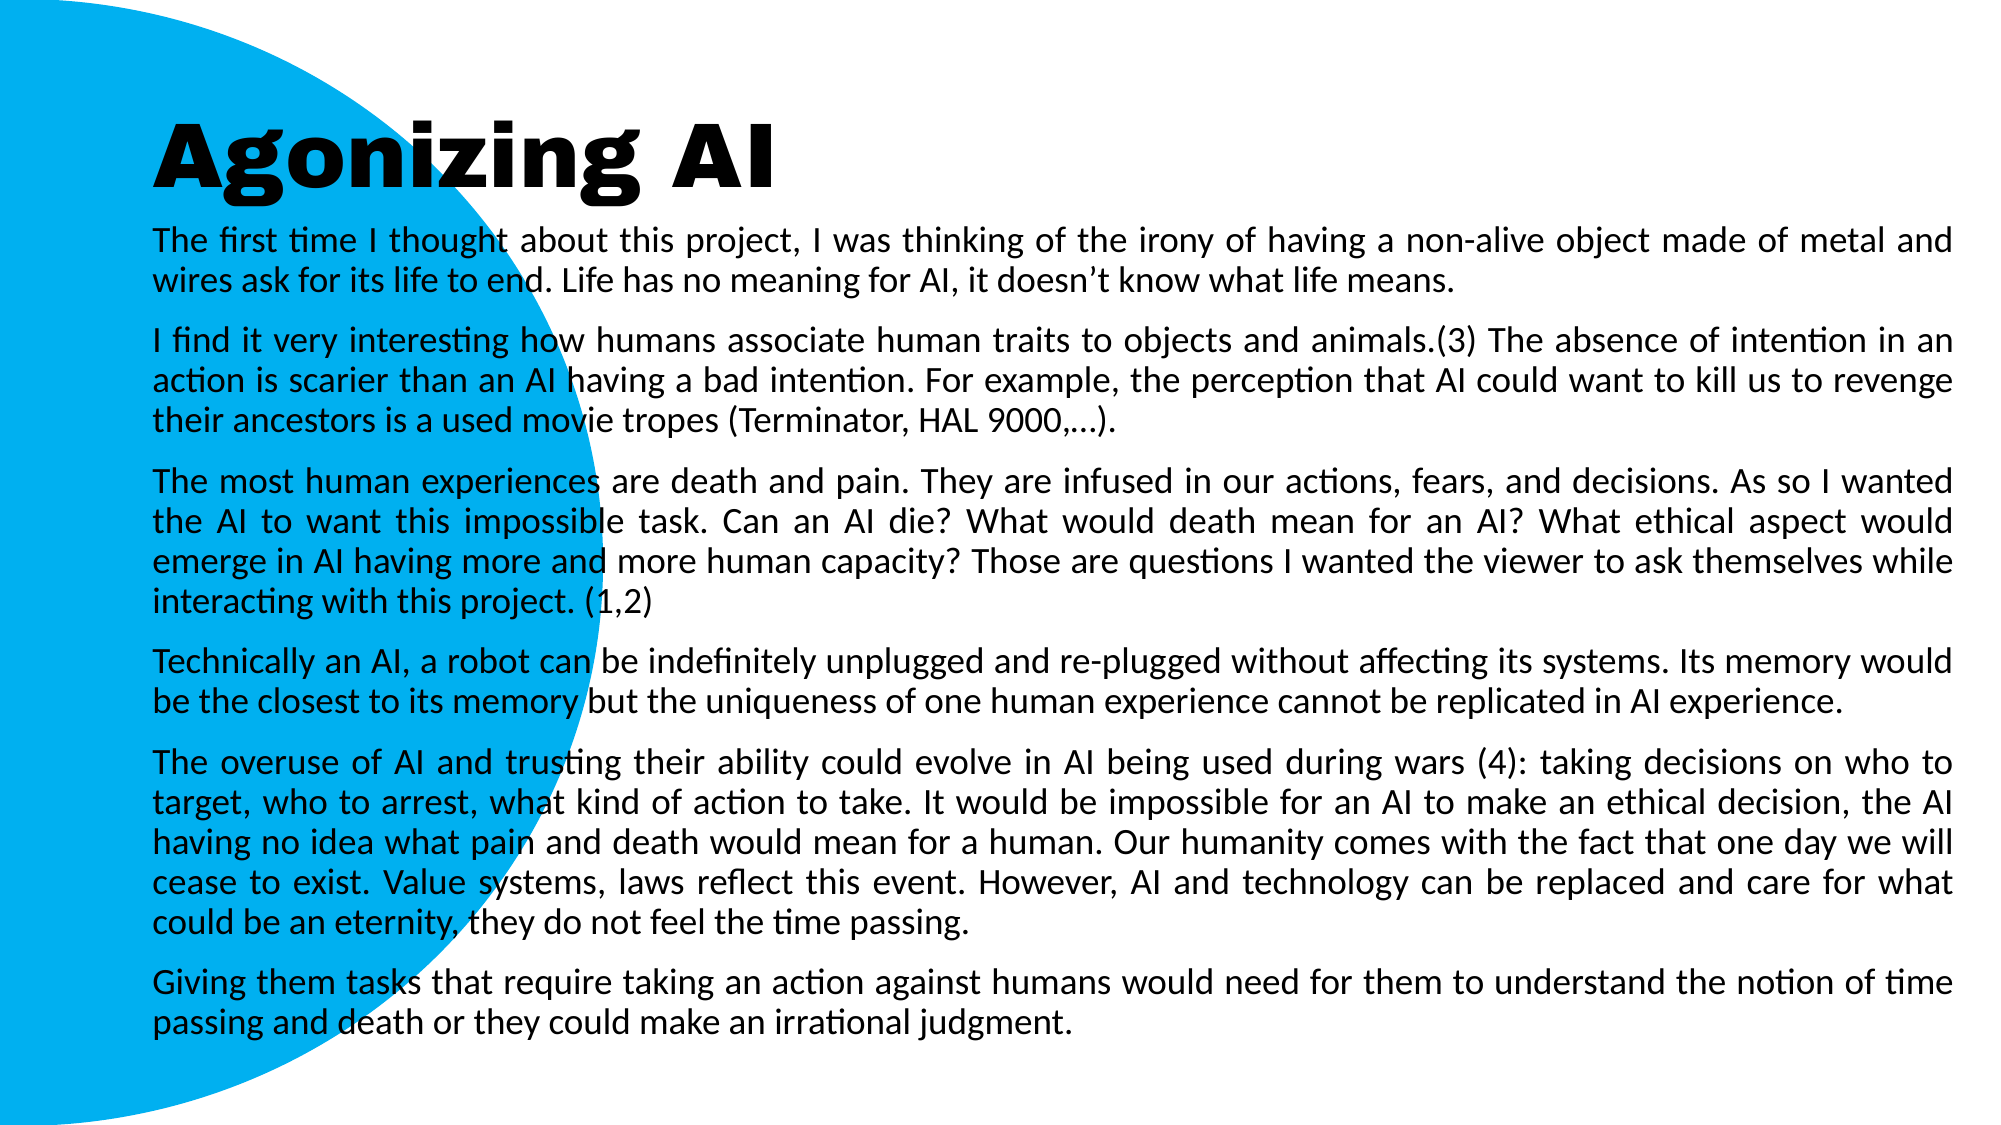

# Agonizing AI
The first time I thought about this project, I was thinking of the irony of having a non-alive object made of metal and wires ask for its life to end. Life has no meaning for AI, it doesn’t know what life means.
I find it very interesting how humans associate human traits to objects and animals.(3) The absence of intention in an action is scarier than an AI having a bad intention. For example, the perception that AI could want to kill us to revenge their ancestors is a used movie tropes (Terminator, HAL 9000,…).
The most human experiences are death and pain. They are infused in our actions, fears, and decisions. As so I wanted the AI to want this impossible task. Can an AI die? What would death mean for an AI? What ethical aspect would emerge in AI having more and more human capacity? Those are questions I wanted the viewer to ask themselves while interacting with this project. (1,2)
Technically an AI, a robot can be indefinitely unplugged and re-plugged without affecting its systems. Its memory would be the closest to its memory but the uniqueness of one human experience cannot be replicated in AI experience.
The overuse of AI and trusting their ability could evolve in AI being used during wars (4): taking decisions on who to target, who to arrest, what kind of action to take. It would be impossible for an AI to make an ethical decision, the AI having no idea what pain and death would mean for a human. Our humanity comes with the fact that one day we will cease to exist. Value systems, laws reflect this event. However, AI and technology can be replaced and care for what could be an eternity, they do not feel the time passing.
Giving them tasks that require taking an action against humans would need for them to understand the notion of time passing and death or they could make an irrational judgment.